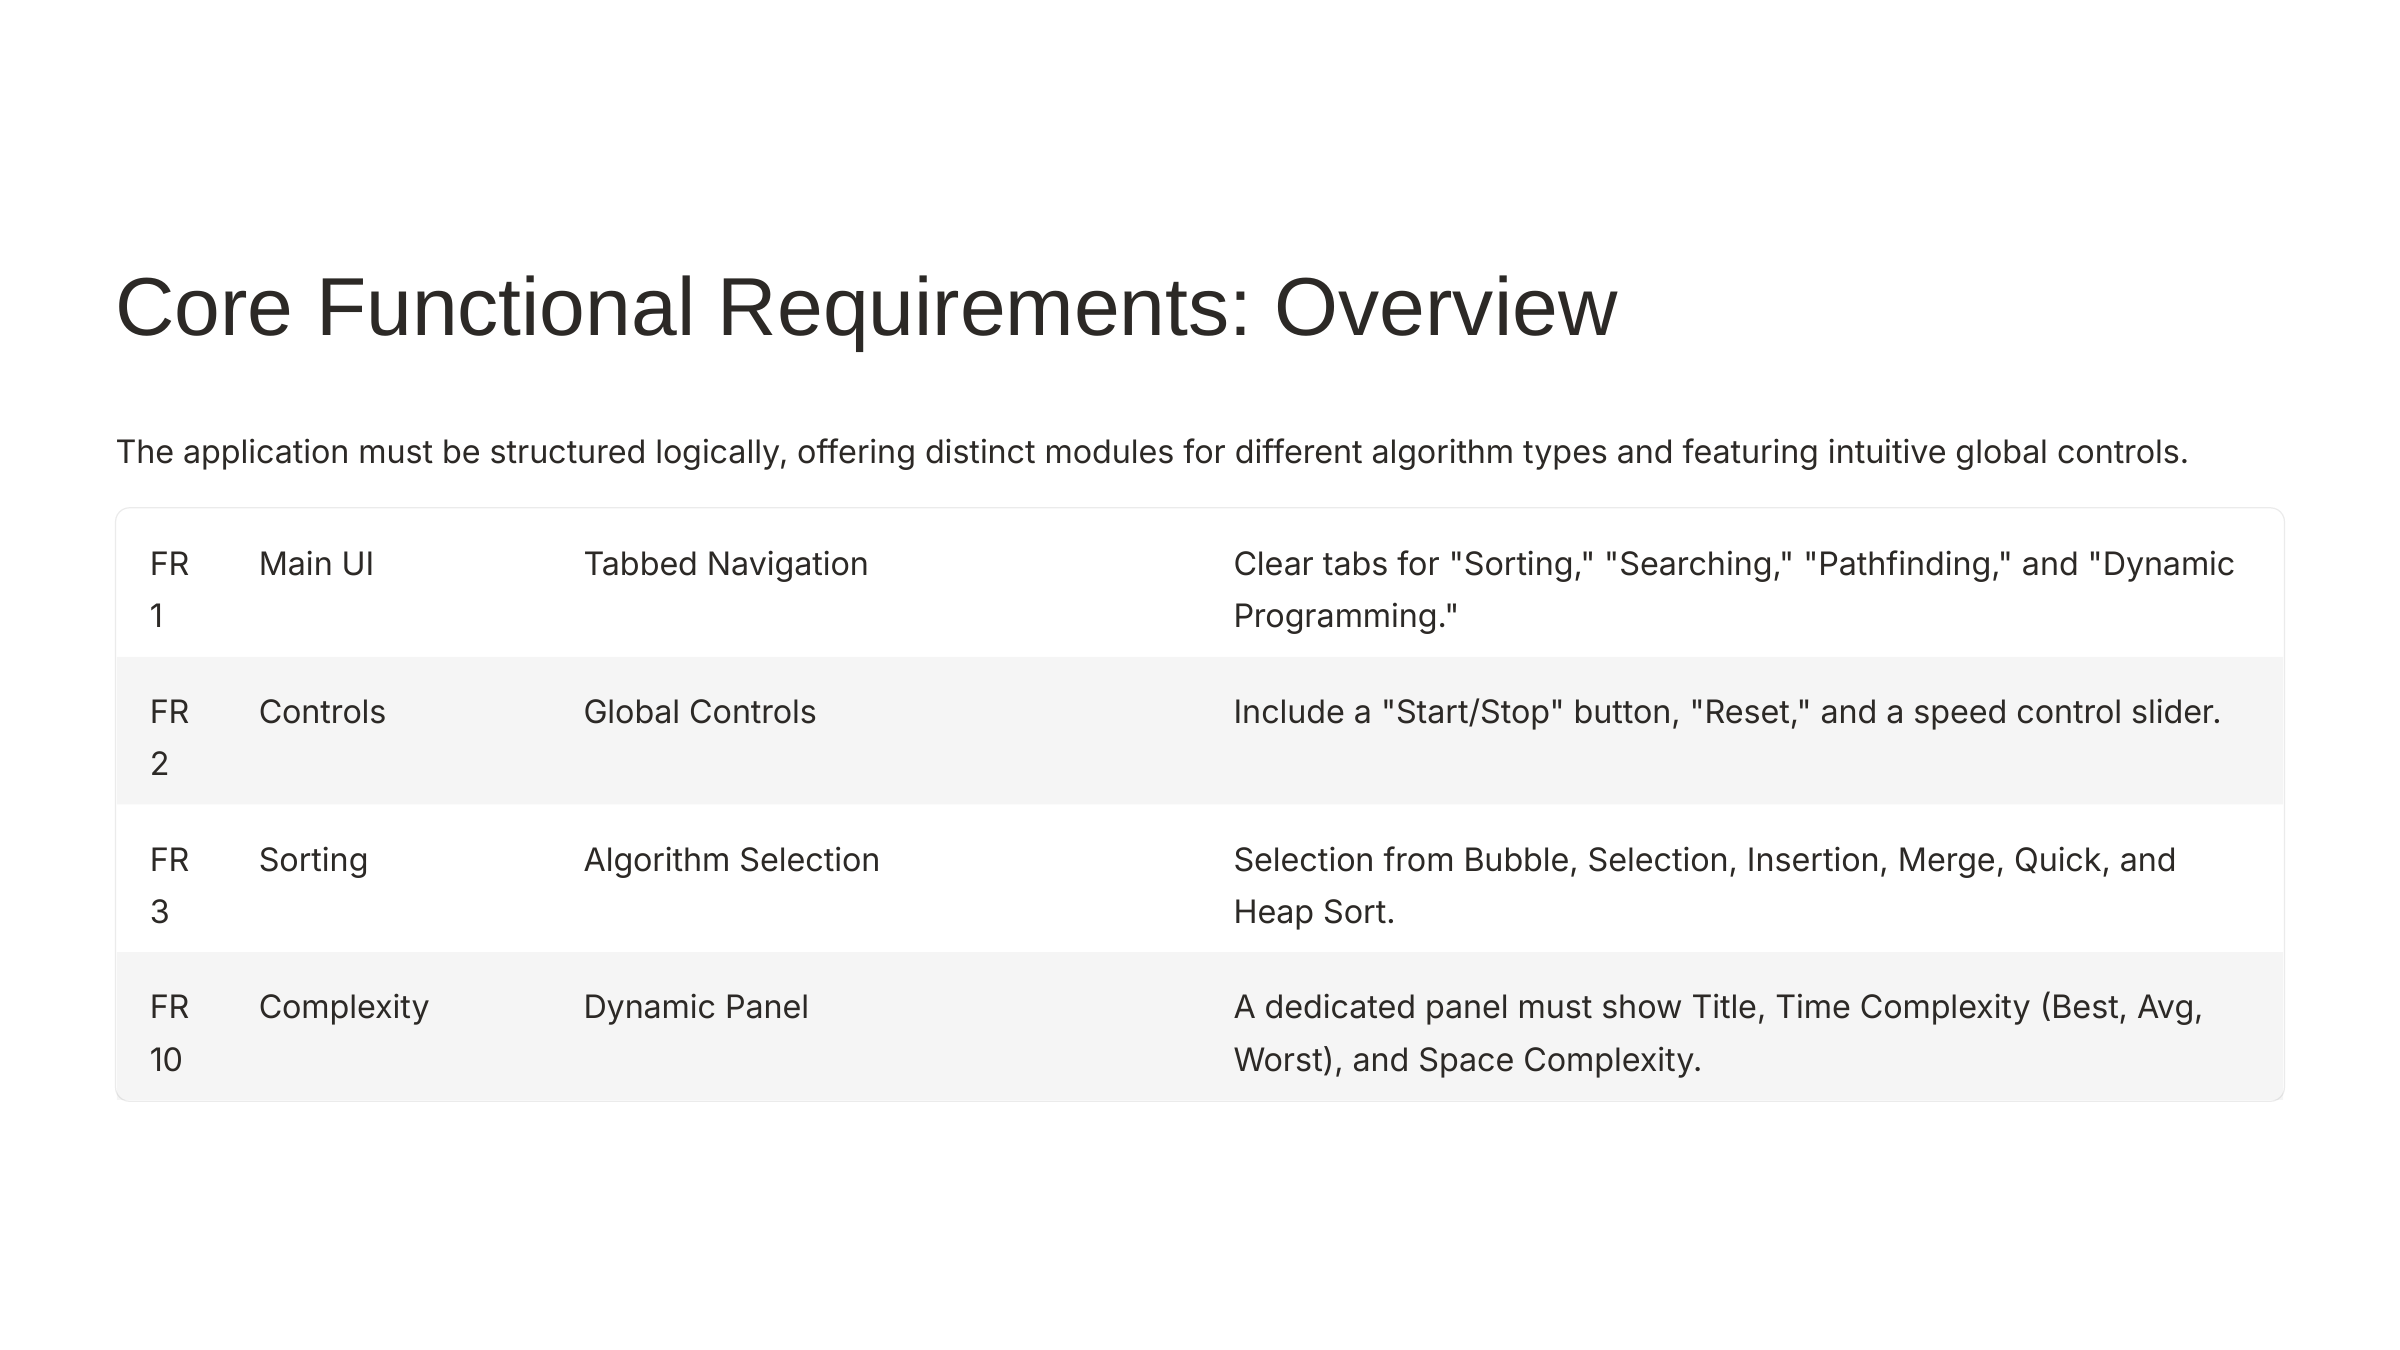

Core Functional Requirements: Overview
The application must be structured logically, offering distinct modules for different algorithm types and featuring intuitive global controls.

FR1
Main UI
Tabbed Navigation
Clear tabs for "Sorting," "Searching," "Pathfinding," and "Dynamic Programming."

FR2
Controls
Global Controls
Include a "Start/Stop" button, "Reset," and a speed control slider.

FR3
Sorting
Algorithm Selection
Selection from Bubble, Selection, Insertion, Merge, Quick, and Heap Sort.

FR10
Complexity
Dynamic Panel
A dedicated panel must show Title, Time Complexity (Best, Avg, Worst), and Space Complexity.